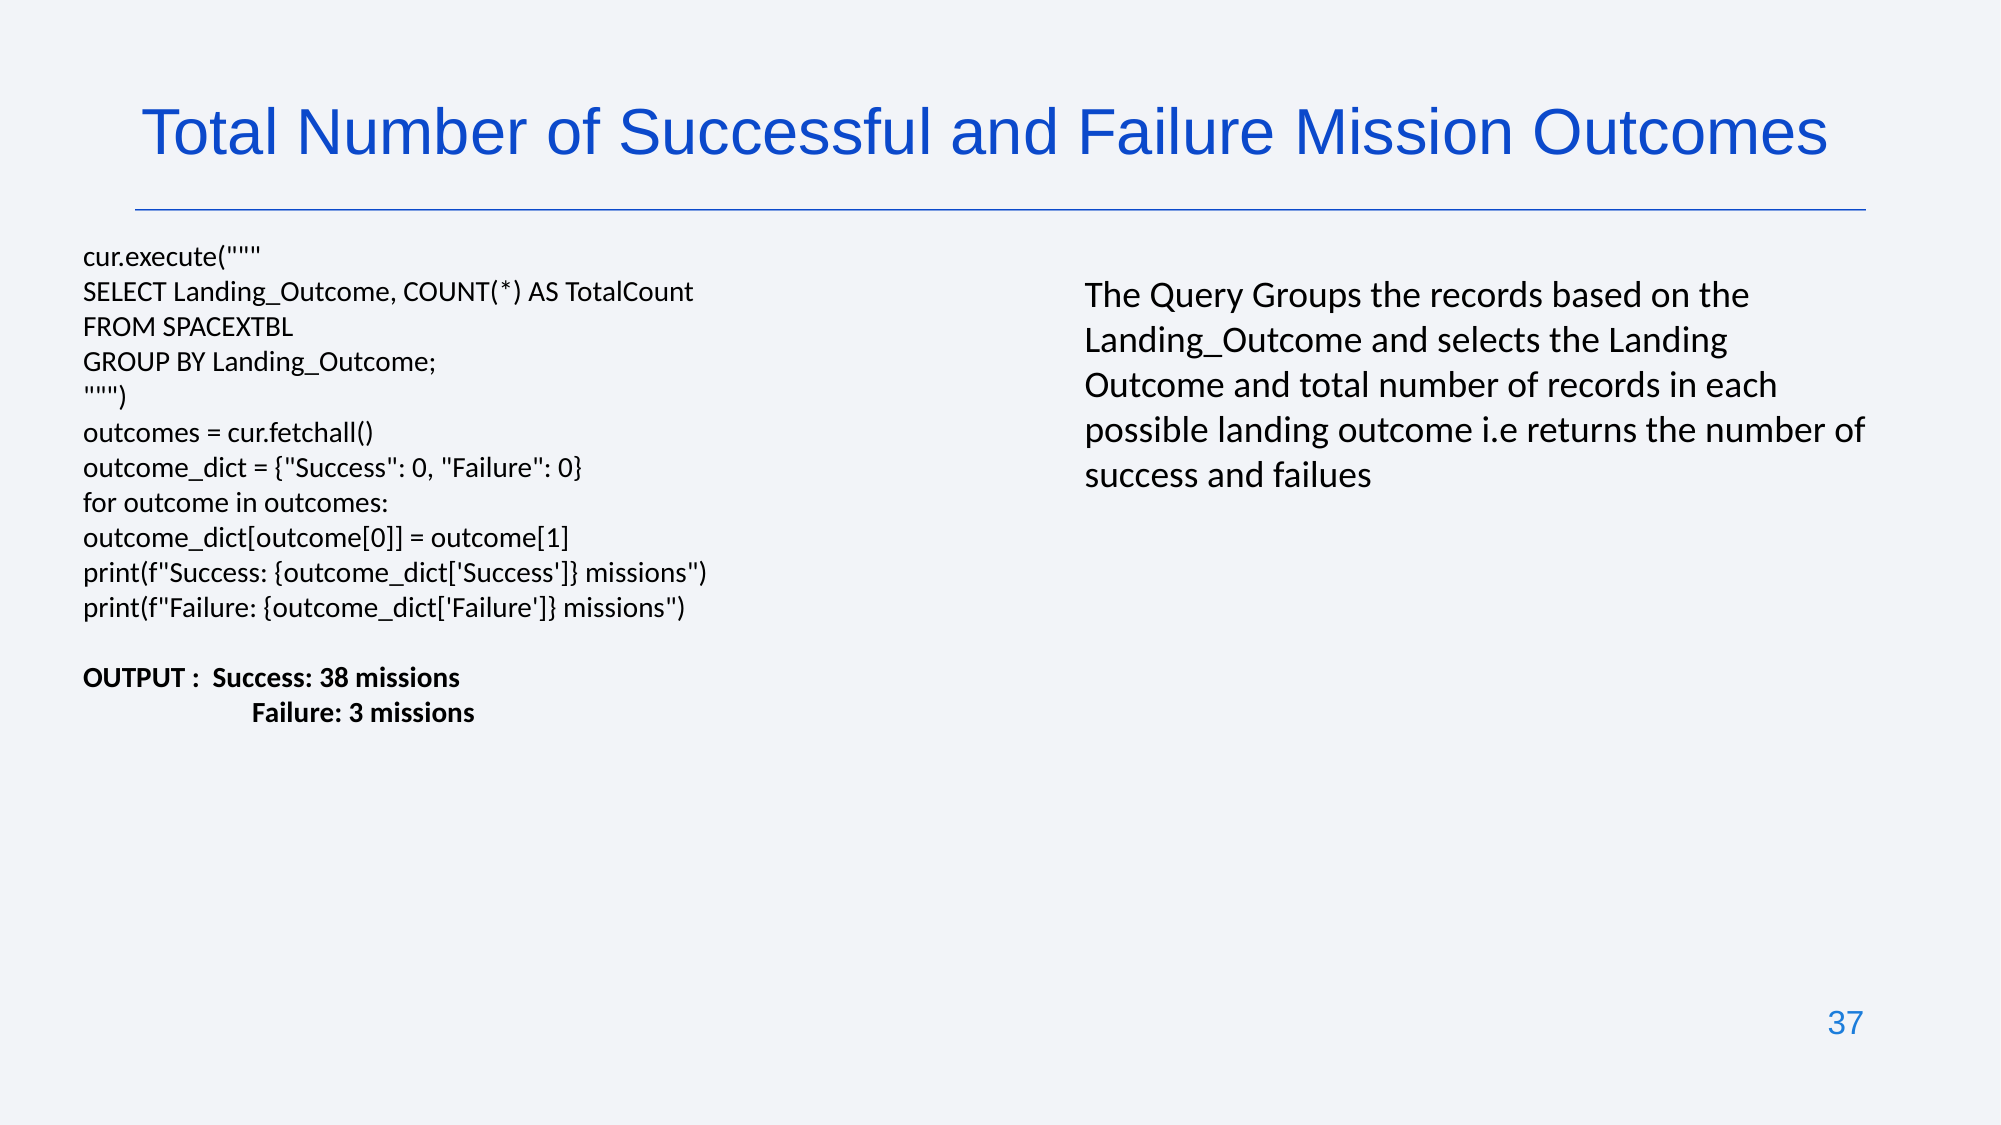

Total Number of Successful and Failure Mission Outcomes
cur.execute("""
SELECT Landing_Outcome, COUNT(*) AS TotalCount
FROM SPACEXTBL
GROUP BY Landing_Outcome;
""")
outcomes = cur.fetchall()
outcome_dict = {"Success": 0, "Failure": 0}
for outcome in outcomes:
outcome_dict[outcome[0]] = outcome[1]
print(f"Success: {outcome_dict['Success']} missions")
print(f"Failure: {outcome_dict['Failure']} missions")

OUTPUT :  Success: 38 missions
                          Failure: 3 missions

The Query Groups the records based on the Landing_Outcome and selects the Landing Outcome and total number of records in each possible landing outcome i.e returns the number of success and failues
37